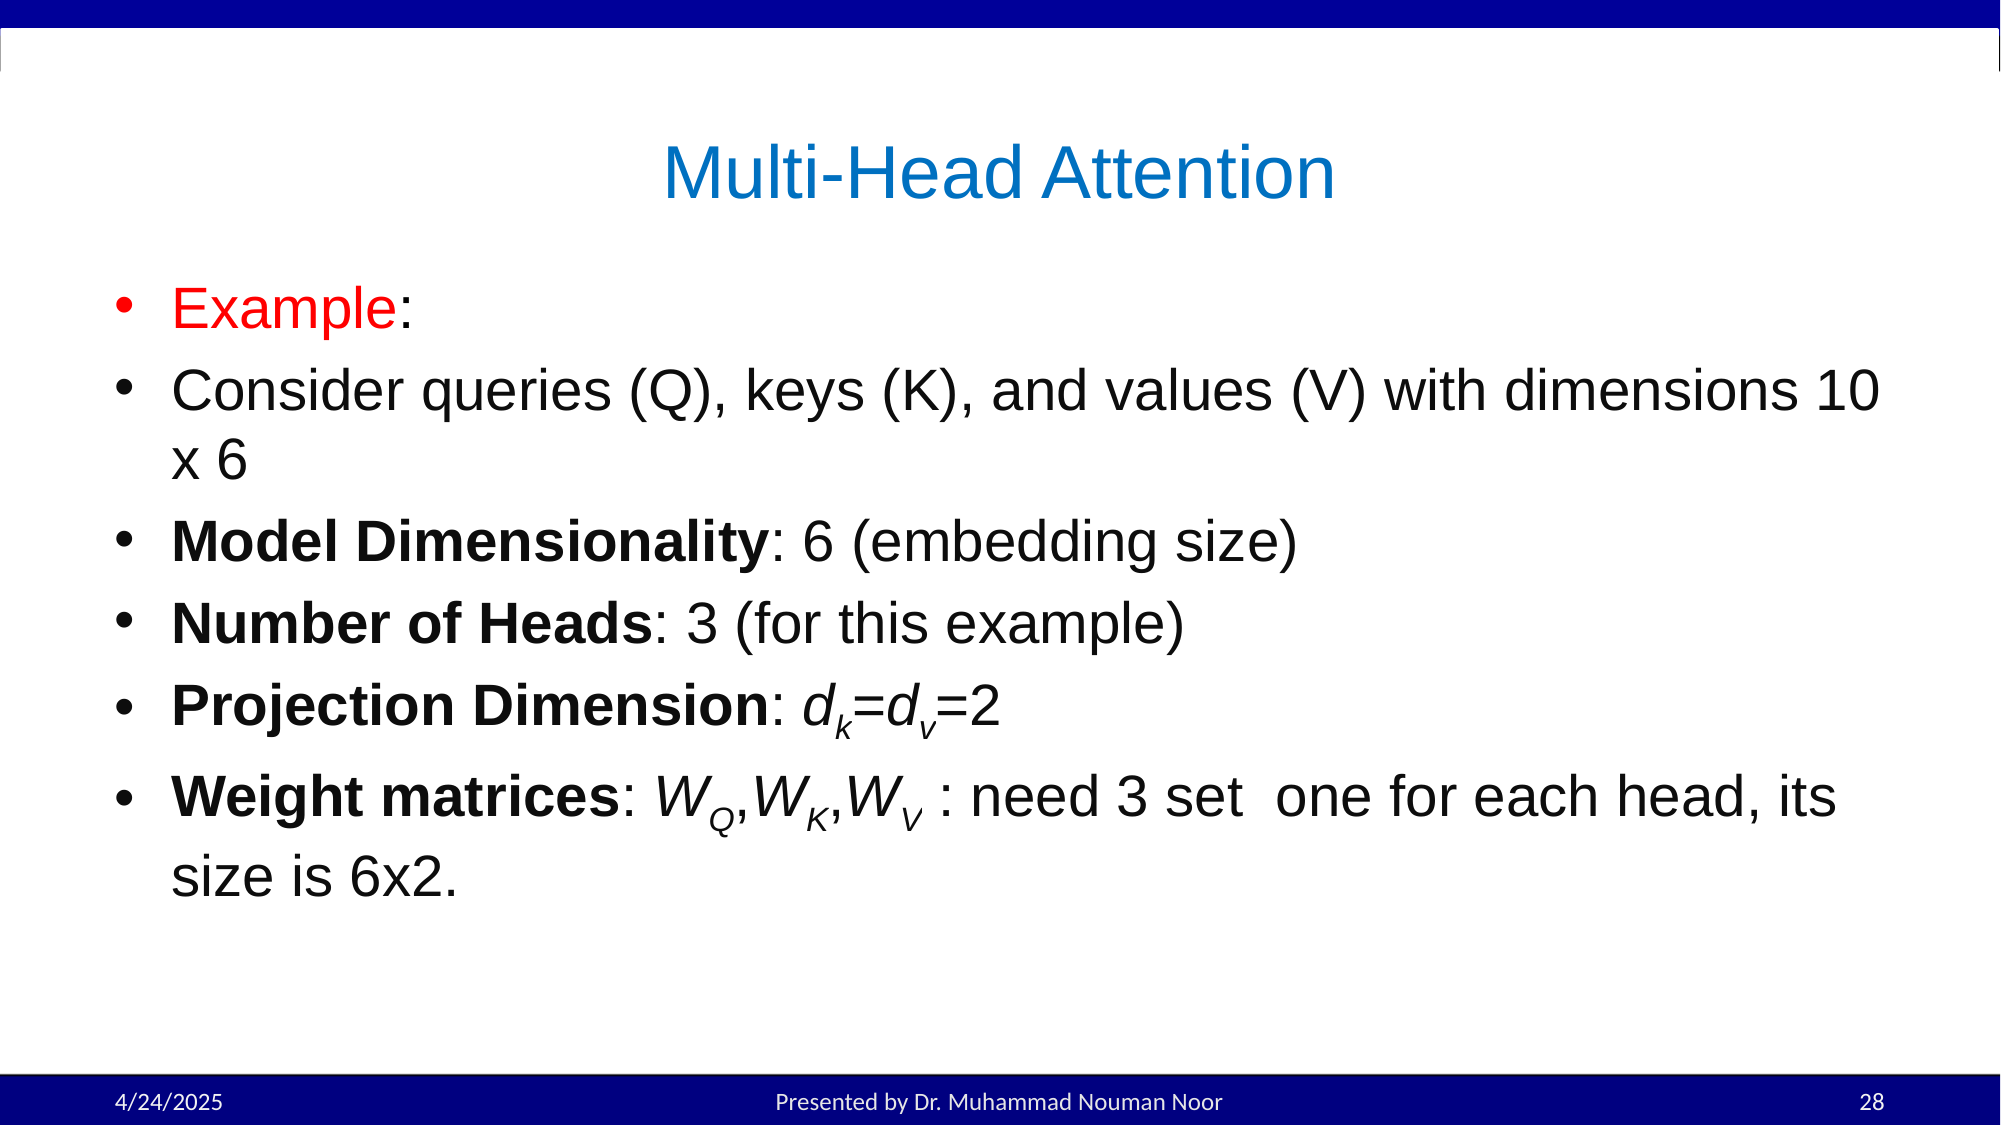

# Multi-Head Attention
Example:
Consider queries (Q), keys (K), and values (V) with dimensions 10 x 6
Model Dimensionality: 6 (embedding size)
Number of Heads: 3 (for this example)
Projection Dimension: dk​=dv​=2
Weight matrices: WQ,WK,WV : need 3 set  one for each head, its size is 6x2.
4/24/2025
Presented by Dr. Muhammad Nouman Noor
28